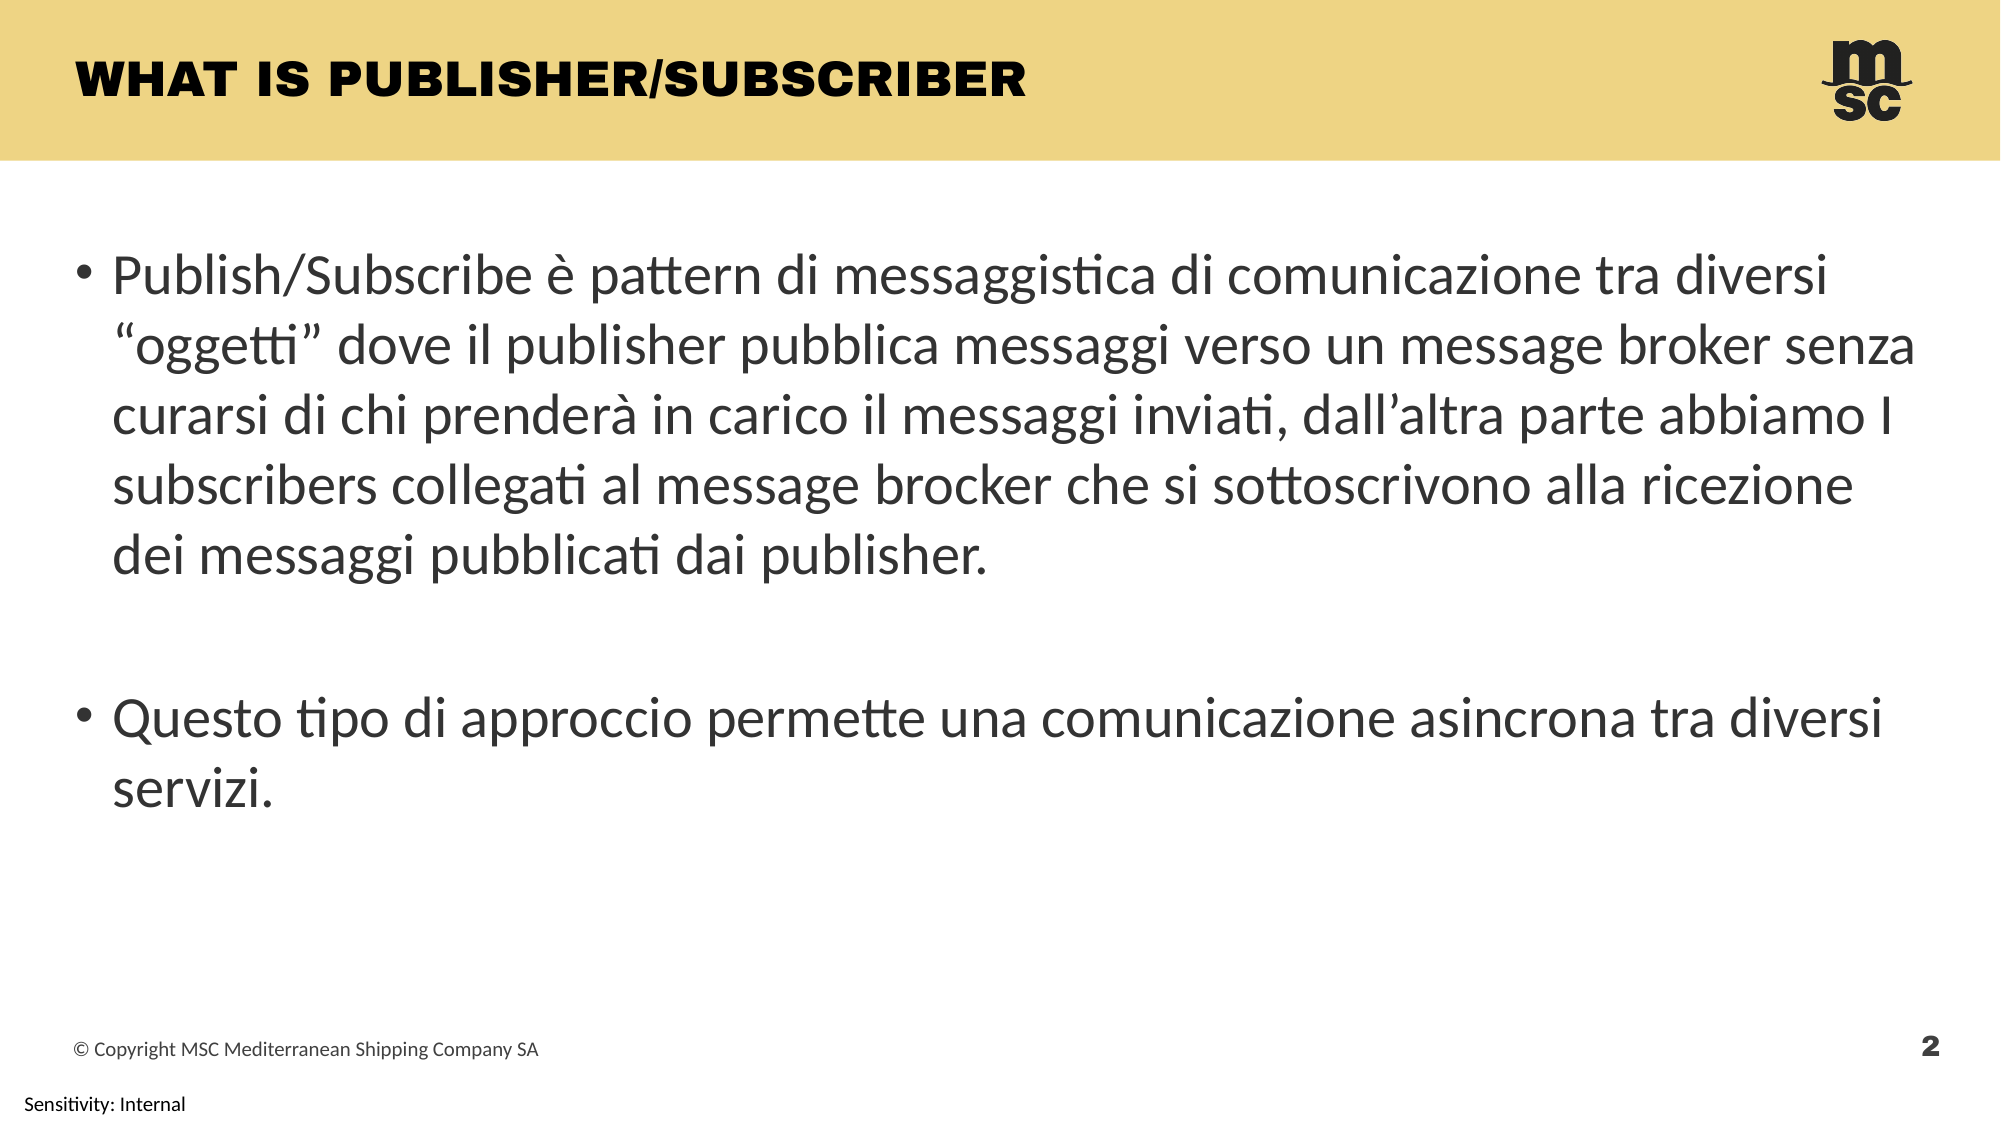

# What is publisher/subscriber
Publish/Subscribe è pattern di messaggistica di comunicazione tra diversi “oggetti” dove il publisher pubblica messaggi verso un message broker senza curarsi di chi prenderà in carico il messaggi inviati, dall’altra parte abbiamo I subscribers collegati al message brocker che si sottoscrivono alla ricezione dei messaggi pubblicati dai publisher.

Questo tipo di approccio permette una comunicazione asincrona tra diversi servizi.
2
© Copyright MSC Mediterranean Shipping Company SA